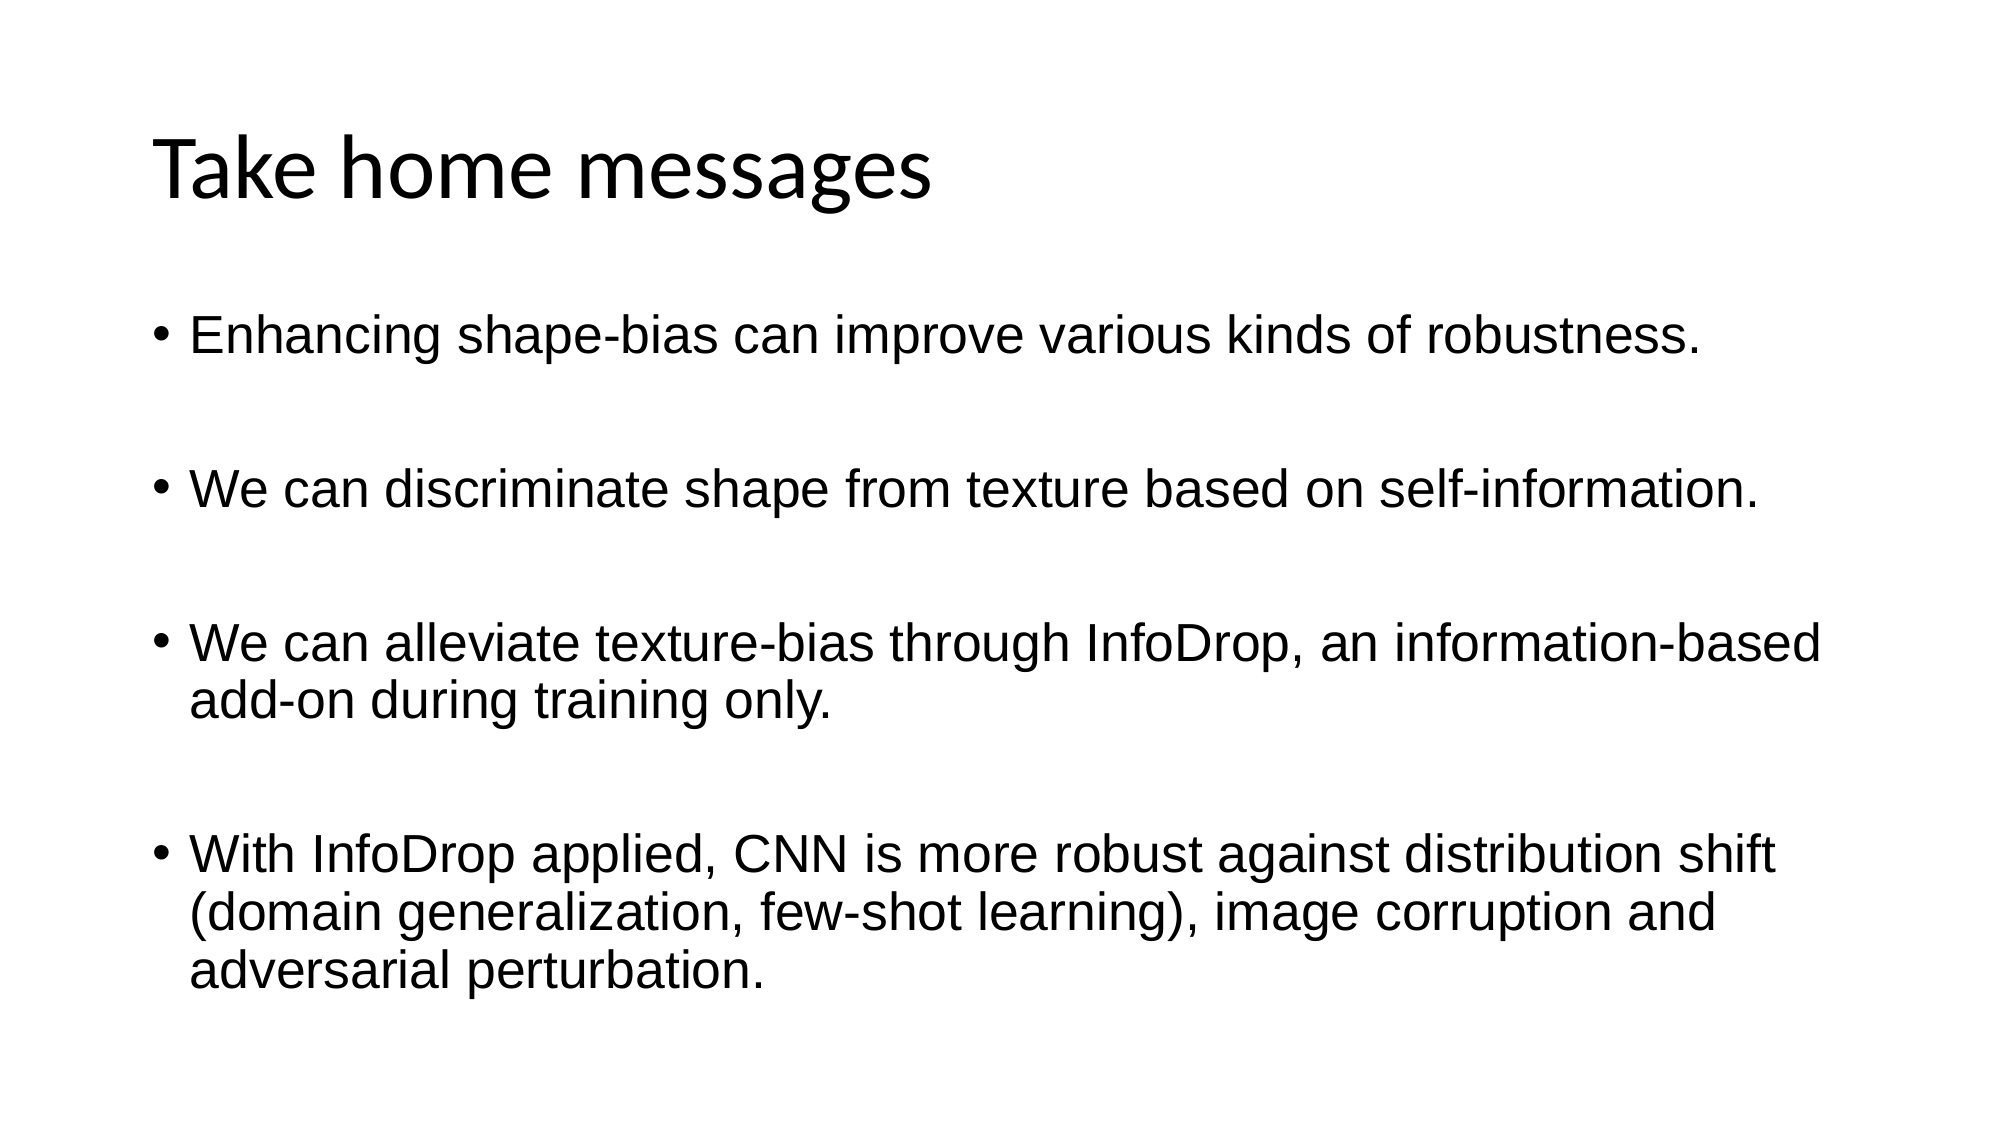

# Take home messages
Enhancing shape-bias can improve various kinds of robustness.

We can discriminate shape from texture based on self-information.

We can alleviate texture-bias through InfoDrop, an information-based add-on during training only.

With InfoDrop applied, CNN is more robust against distribution shift (domain generalization, few-shot learning), image corruption and adversarial perturbation.